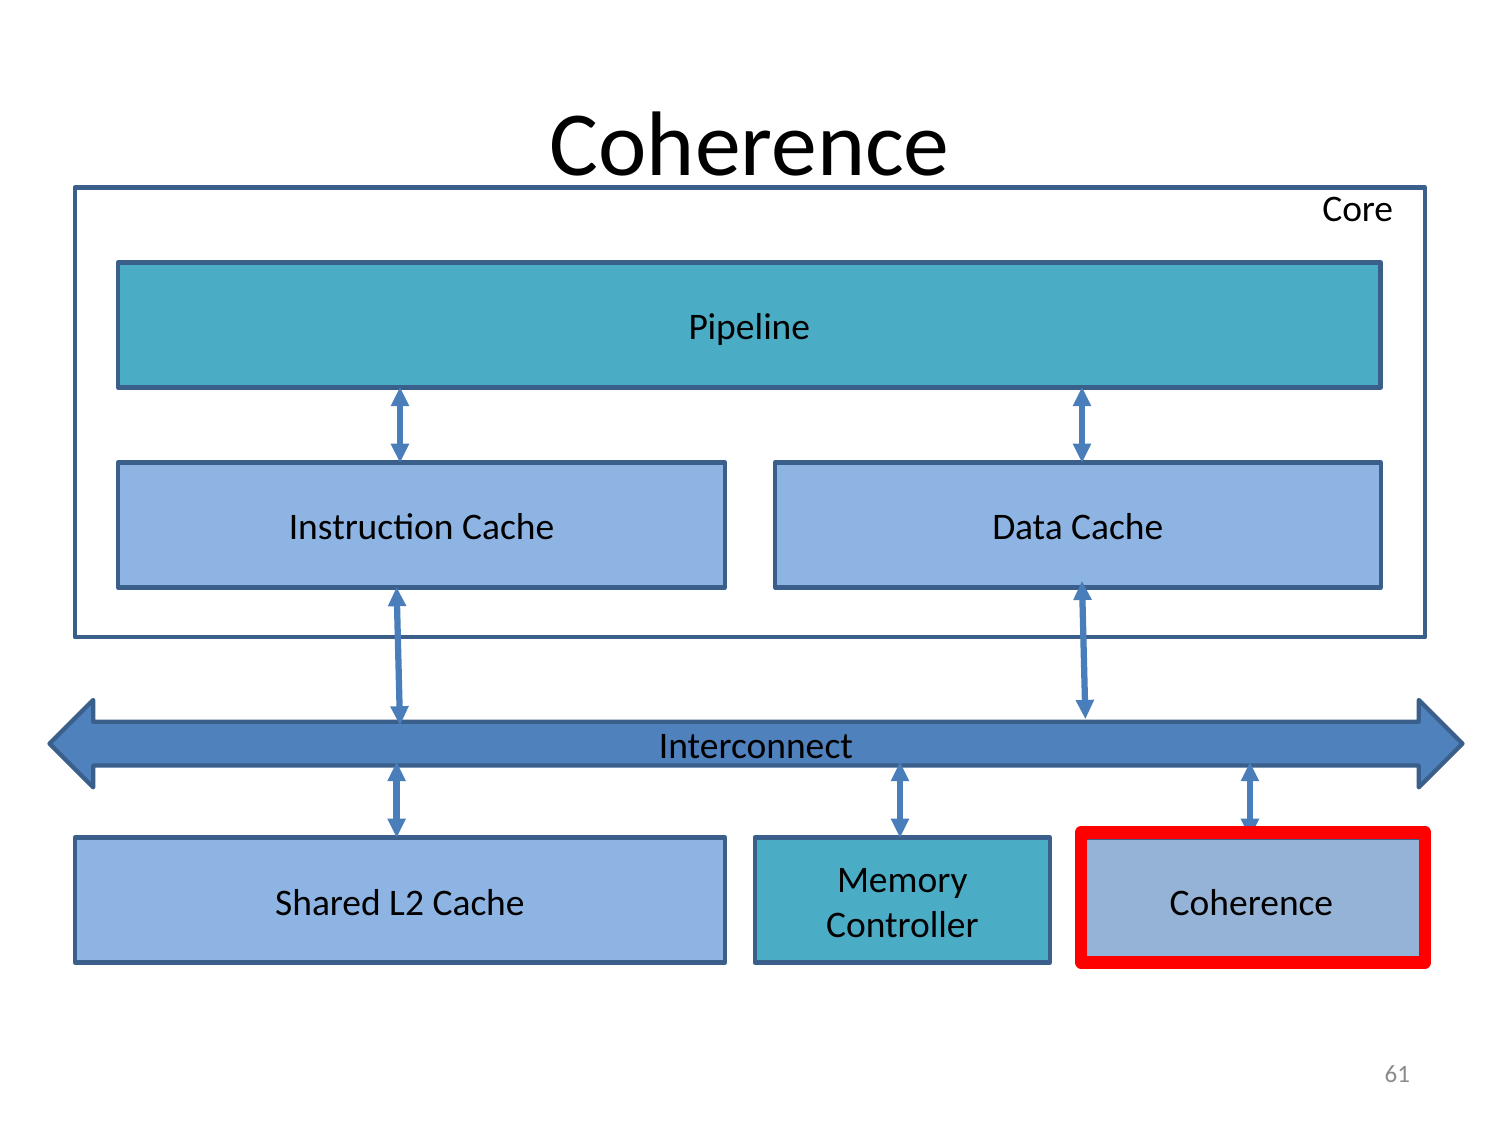

# Coherence
Core

Pipeline
Instruction Cache
Data Cache
Interconnect

Shared L2 Cache
Memory Controller
Coherence
61